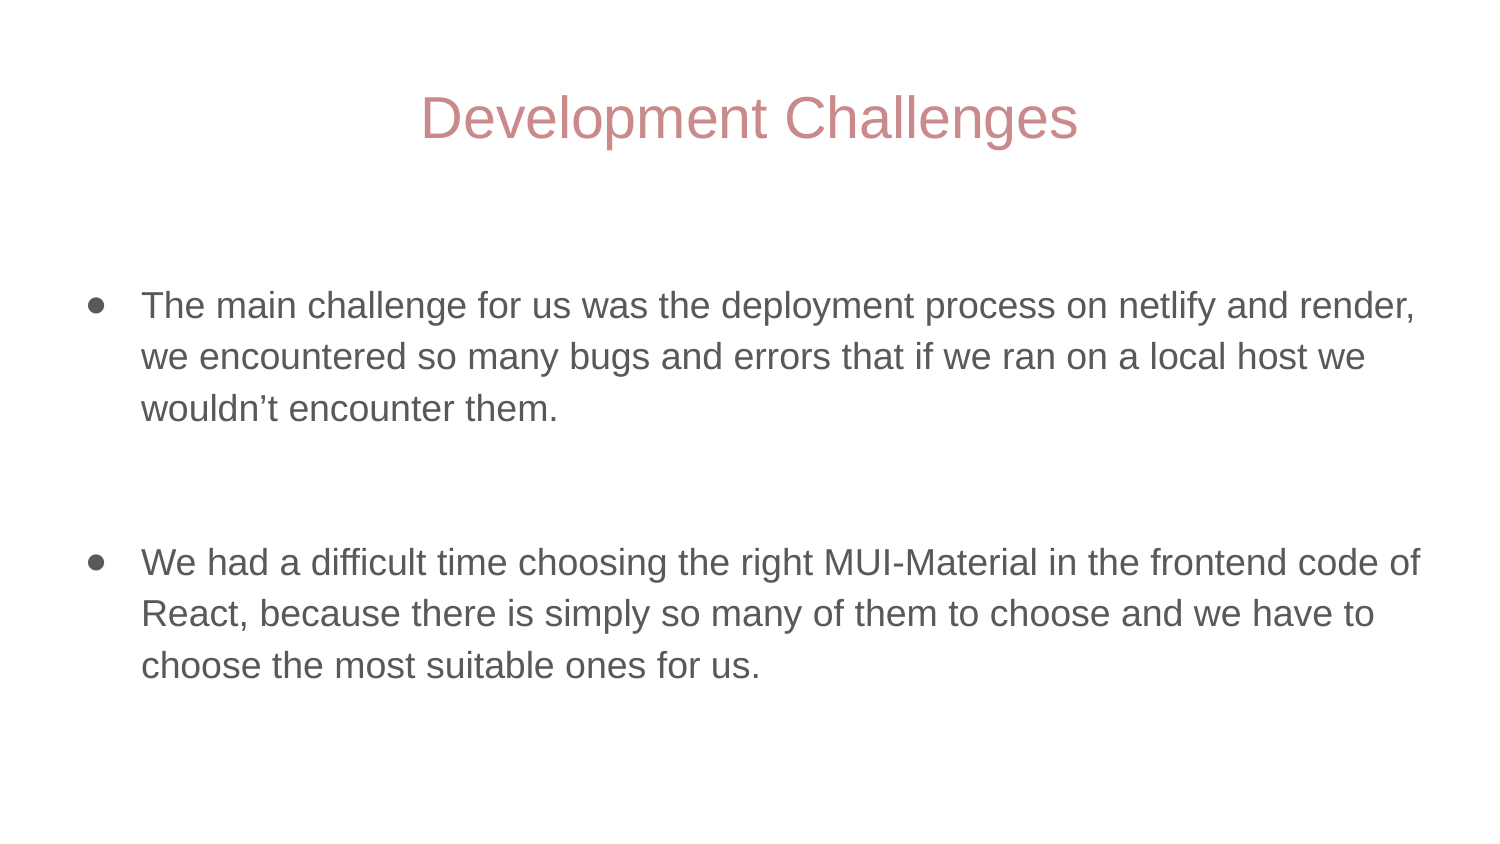

# Development Challenges

The main challenge for us was the deployment process on netlify and render, we encountered so many bugs and errors that if we ran on a local host we wouldn’t encounter them.

We had a difficult time choosing the right MUI-Material in the frontend code of React, because there is simply so many of them to choose and we have to choose the most suitable ones for us.